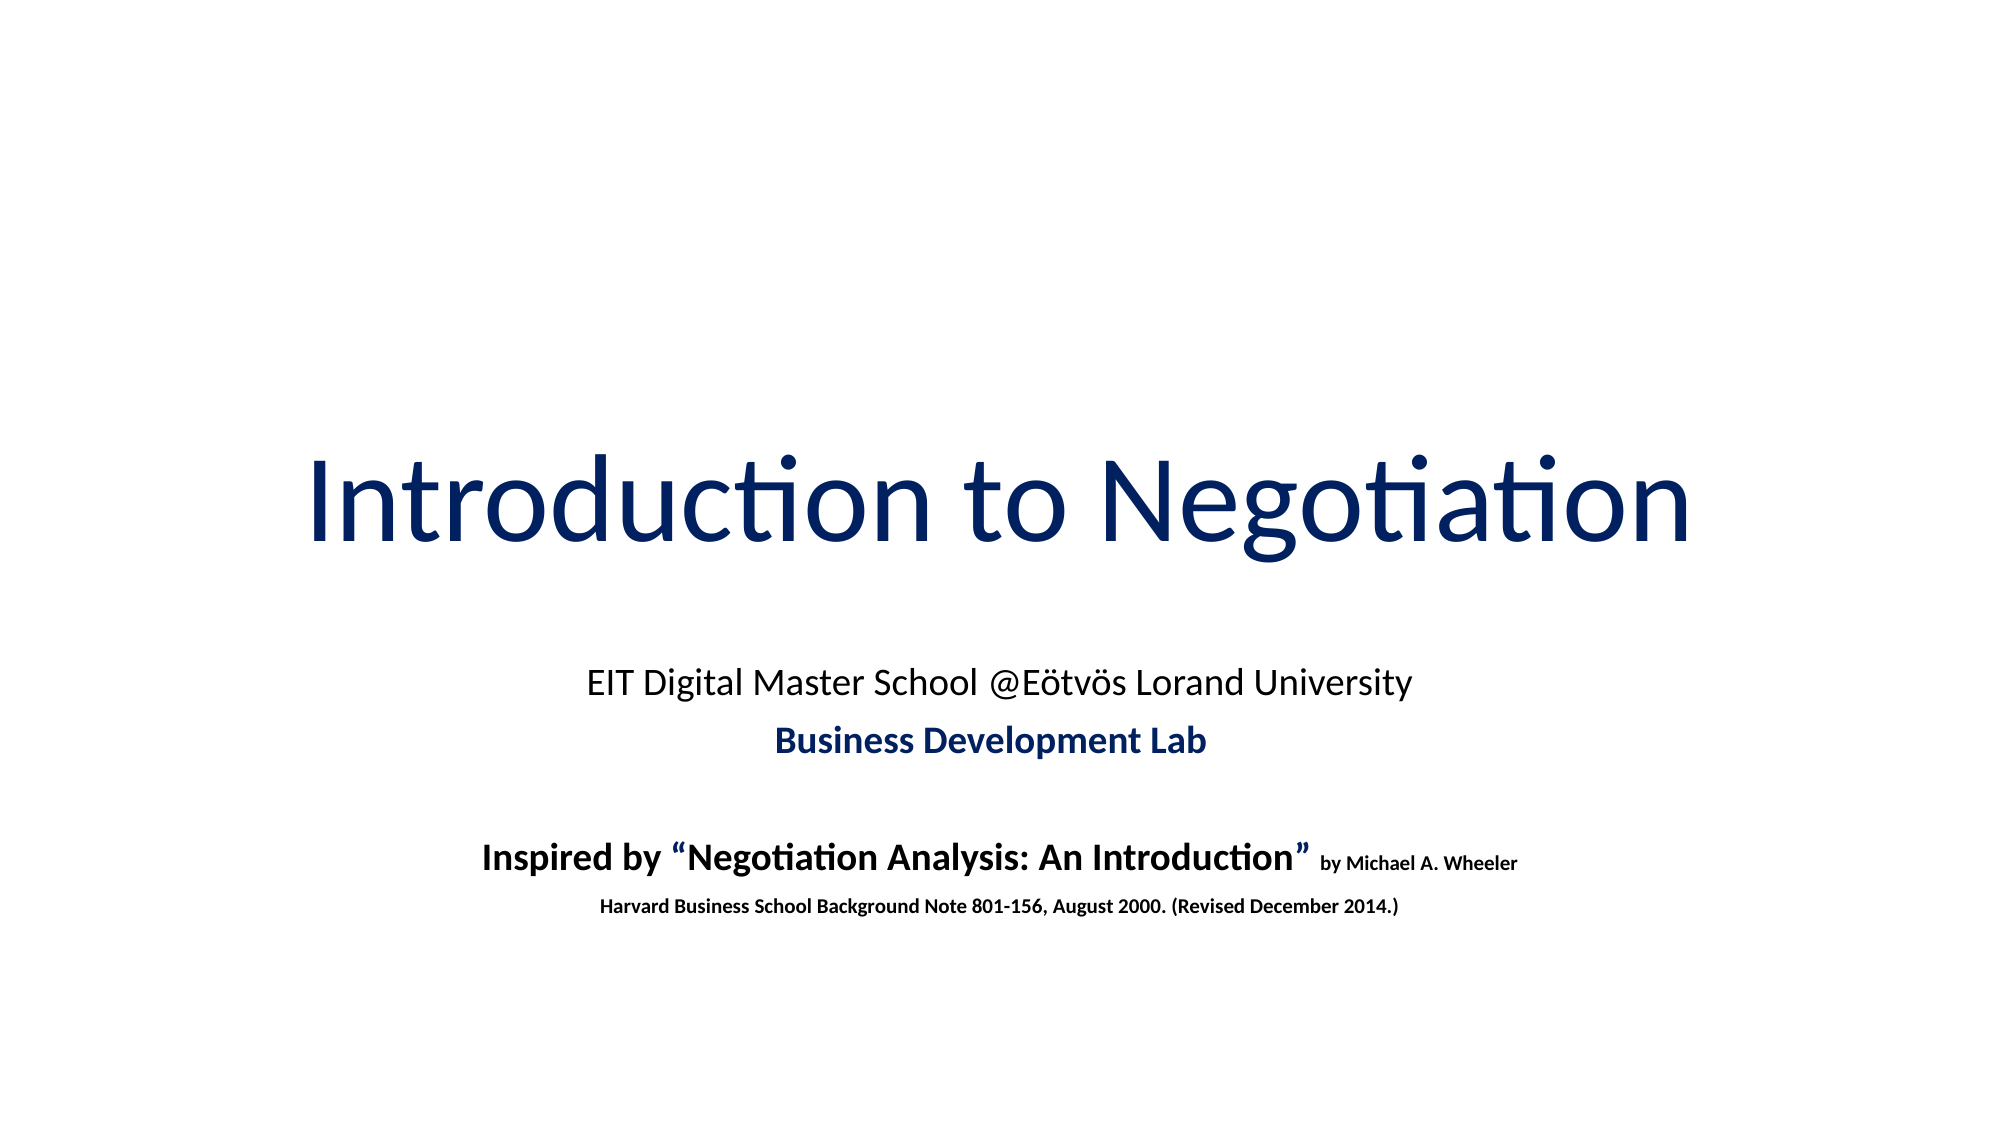

# Introduction to Negotiation
EIT Digital Master School @Eötvös Lorand University
Business Development Lab

Inspired by “Negotiation Analysis: An Introduction” by Michael A. Wheeler
Harvard Business School Background Note 801-156, August 2000. (Revised December 2014.)